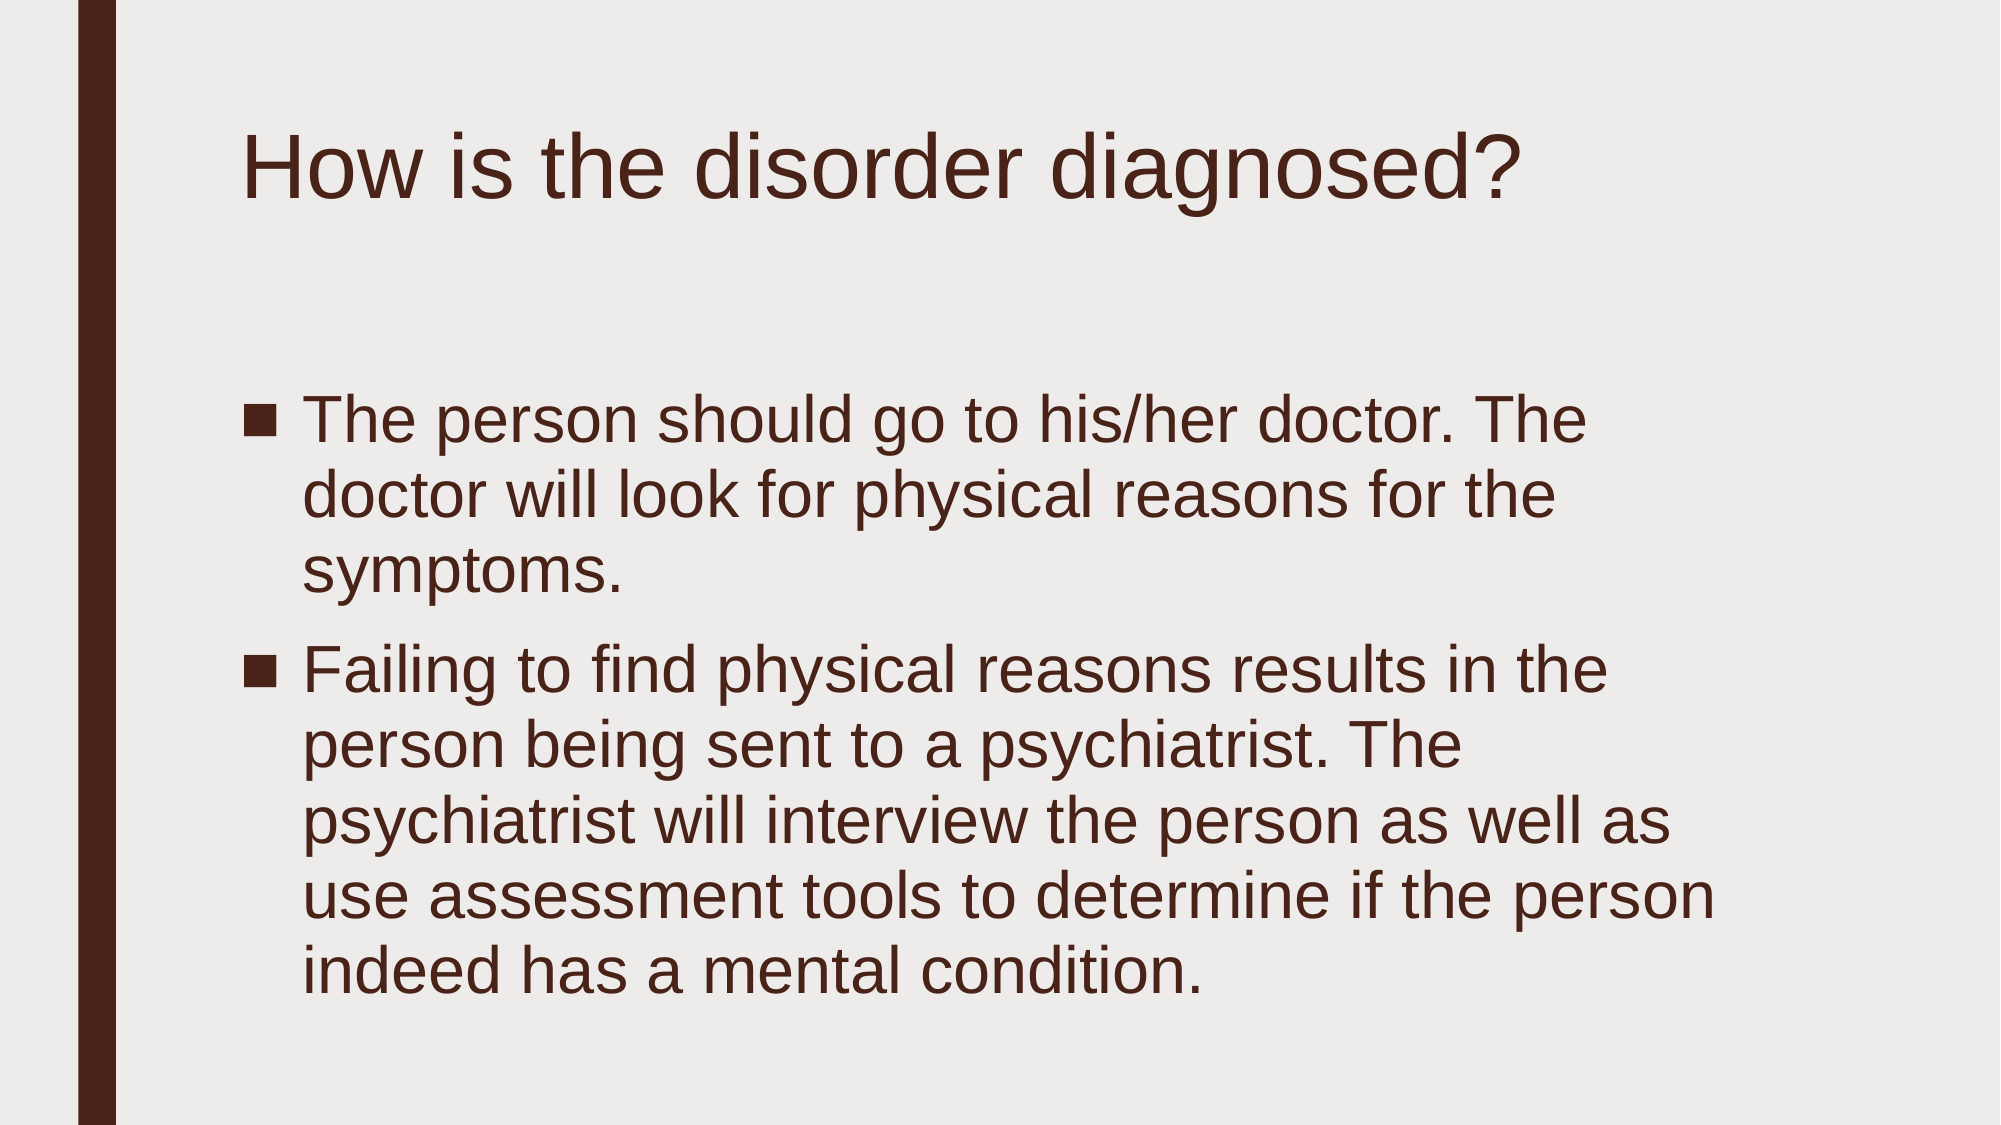

# How is the disorder diagnosed?
The person should go to his/her doctor. The doctor will look for physical reasons for the symptoms.
Failing to find physical reasons results in the person being sent to a psychiatrist. The psychiatrist will interview the person as well as use assessment tools to determine if the person indeed has a mental condition.